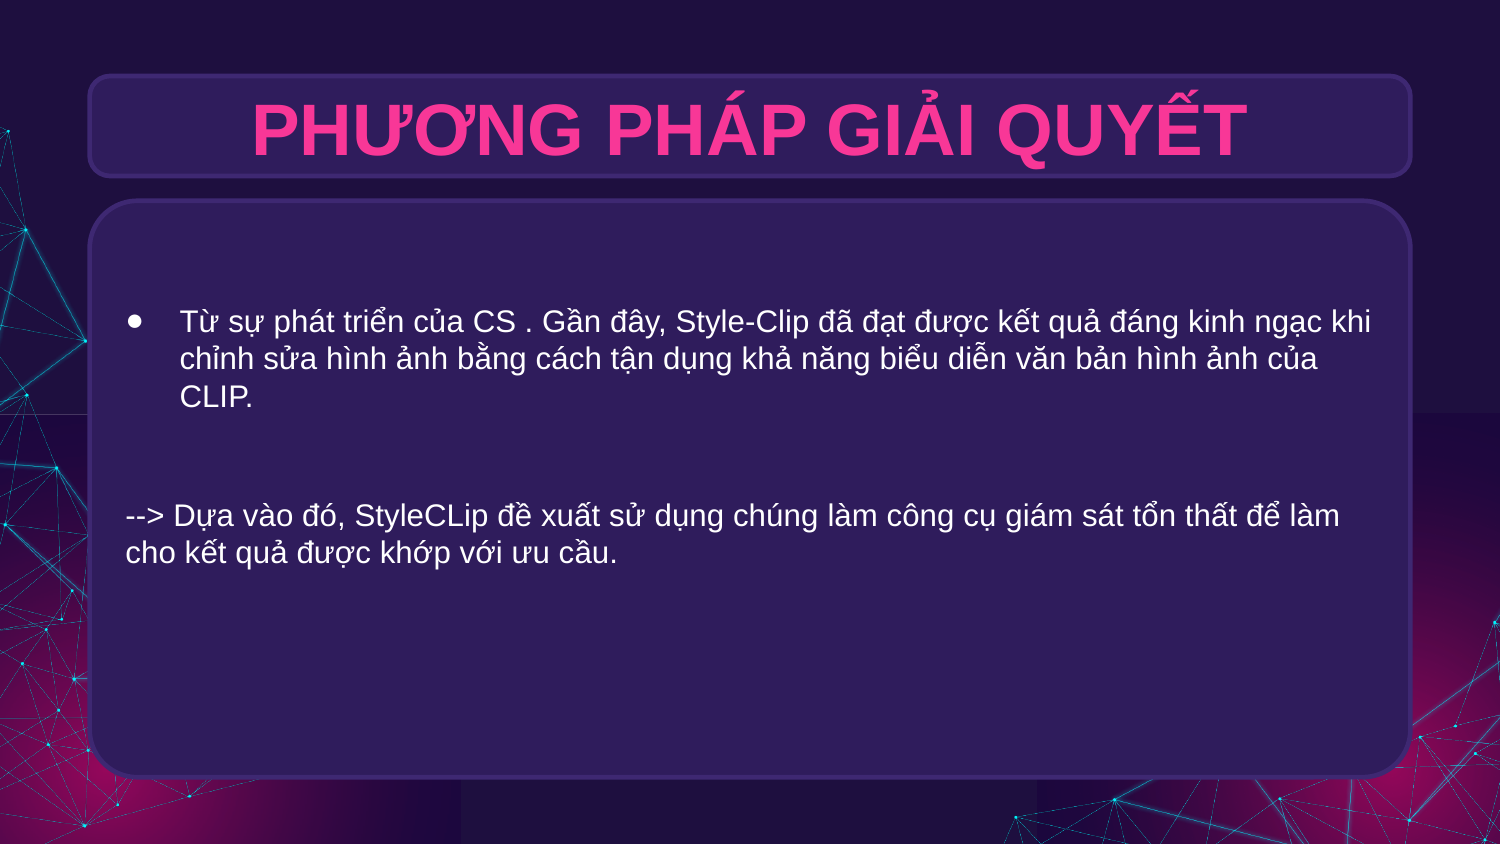

# PHƯƠNG PHÁP GIẢI QUYẾT
Từ sự phát triển của CS . Gần đây, Style-Clip đã đạt được kết quả đáng kinh ngạc khi chỉnh sửa hình ảnh bằng cách tận dụng khả năng biểu diễn văn bản hình ảnh của CLIP.

--> Dựa vào đó, StyleCLip đề xuất sử dụng chúng làm công cụ giám sát tổn thất để làm cho kết quả được khớp với ưu cầu.